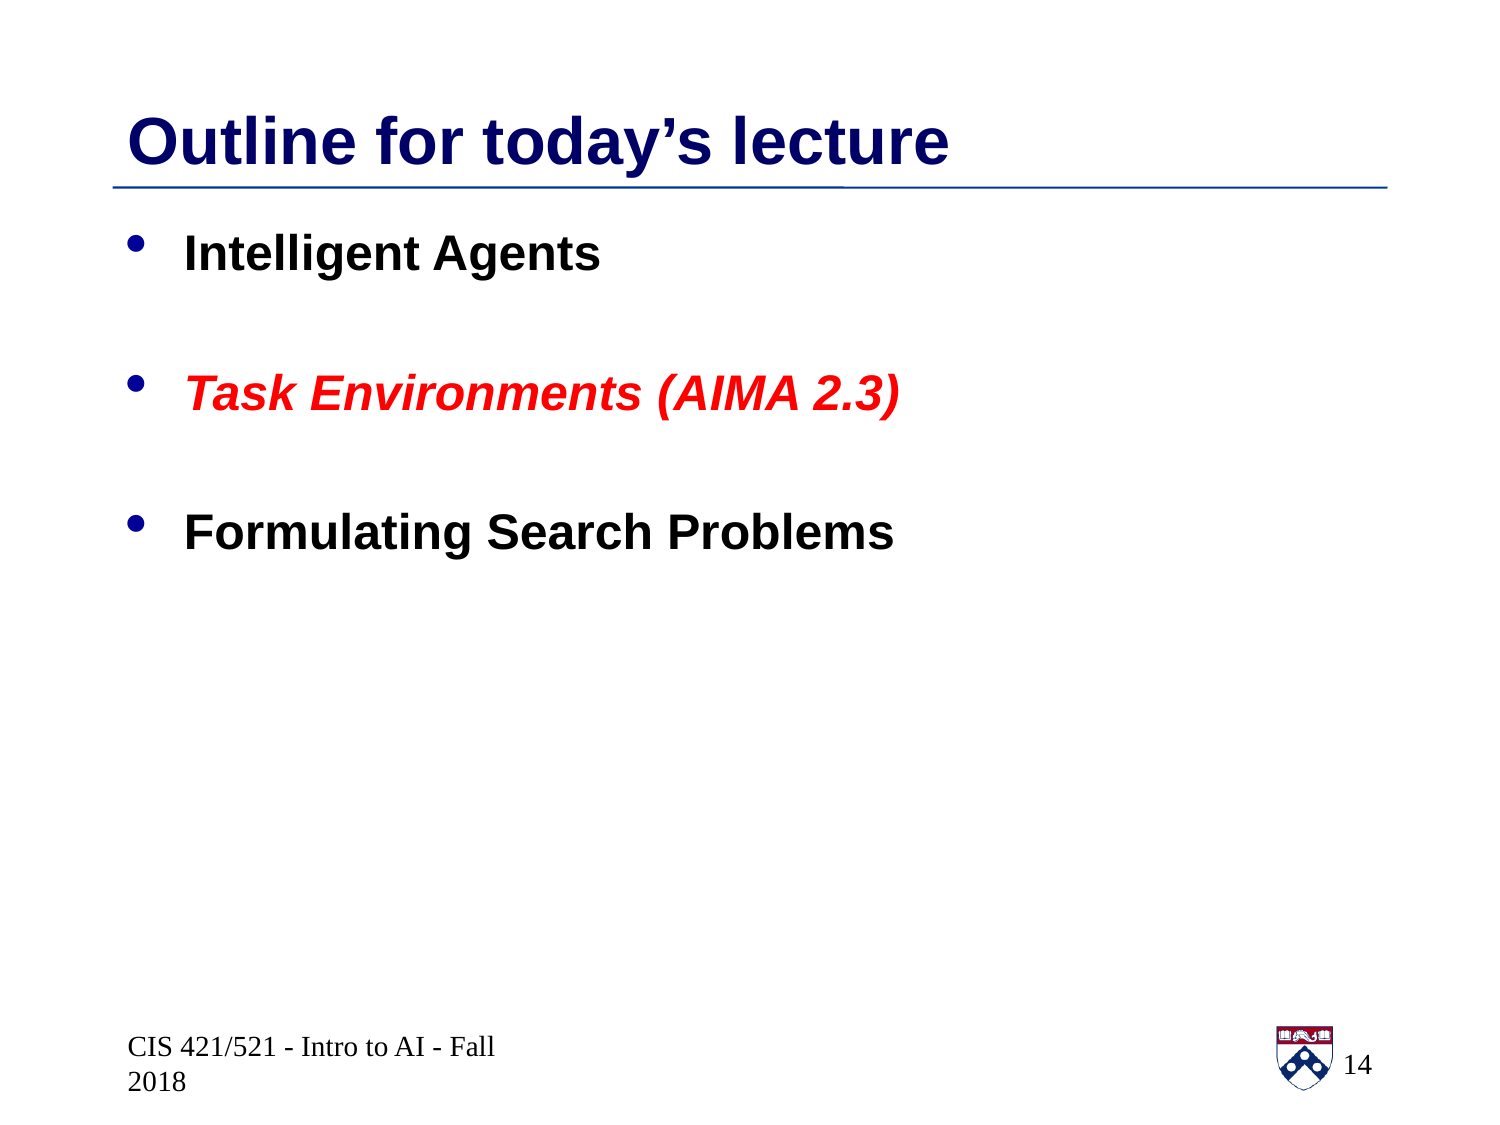

# Outline for today’s lecture
Intelligent Agents

Task Environments (AIMA 2.3)

Formulating Search Problems
CIS 421/521 - Intro to AI - Fall 2018
14